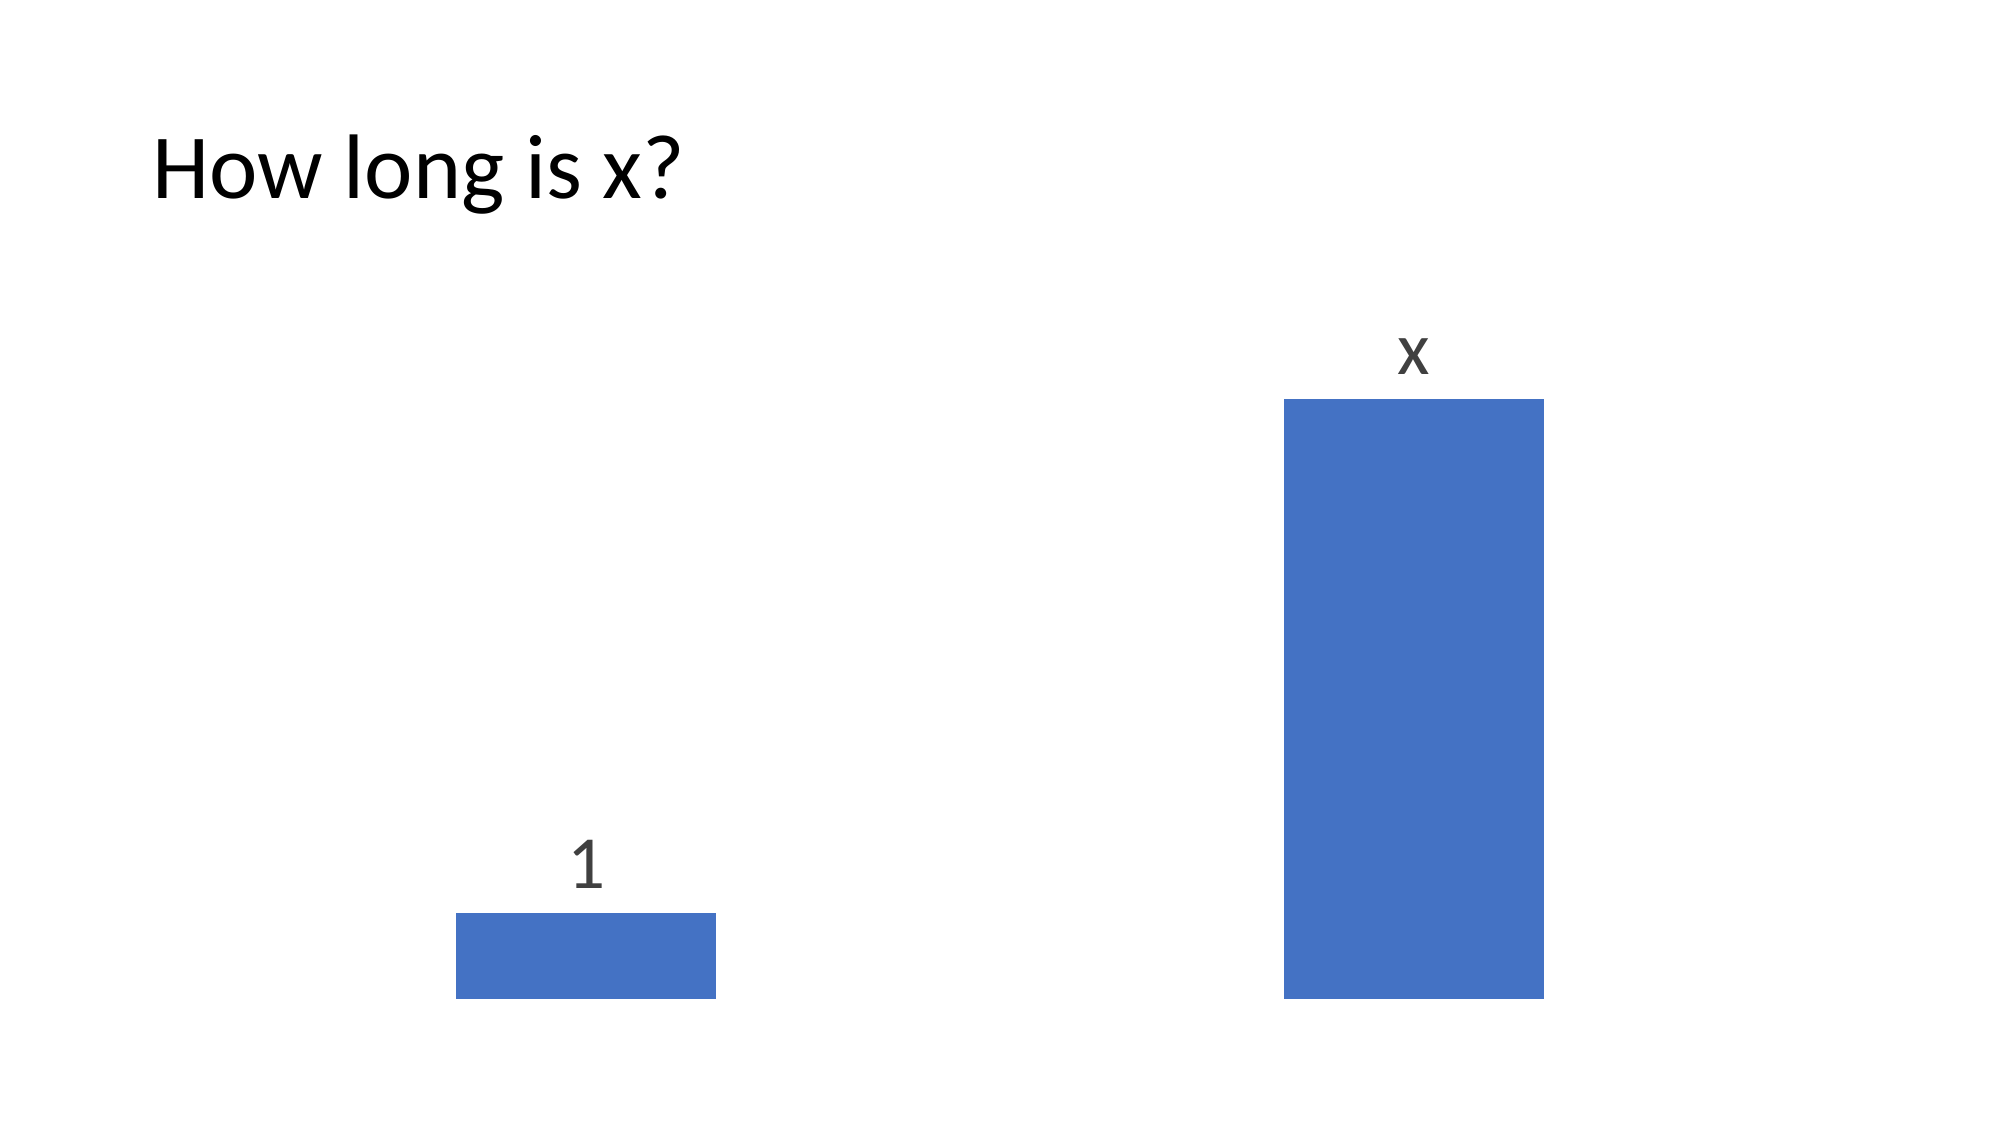

# How long is x?

### Chart

| Category | Series 1 |
|---|---|
| 1 | 1.0 |
| x | 7.0 |